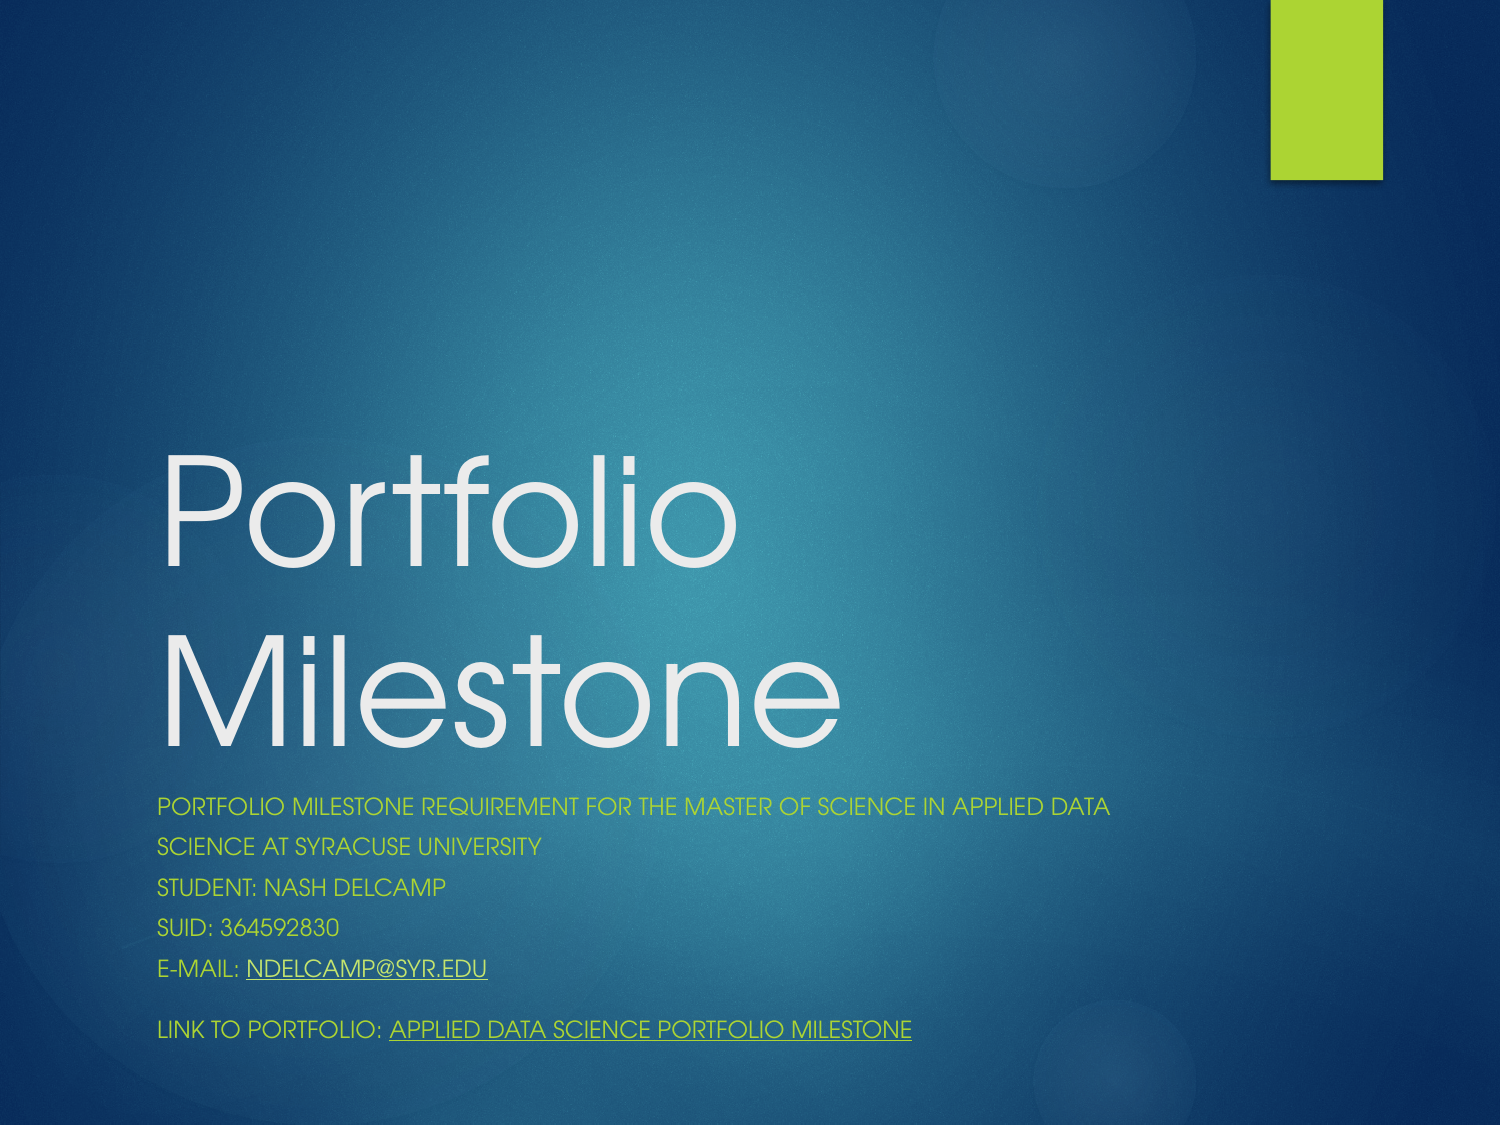

# Portfolio Milestone
Portfolio Milestone requirement for the Master of Science in Applied Data Science at Syracuse University
Student: Nash Delcamp
SUID: 364592830
E-mail: ndelcamp@syr.edu
Link to portfolio: Applied Data Science Portfolio Milestone